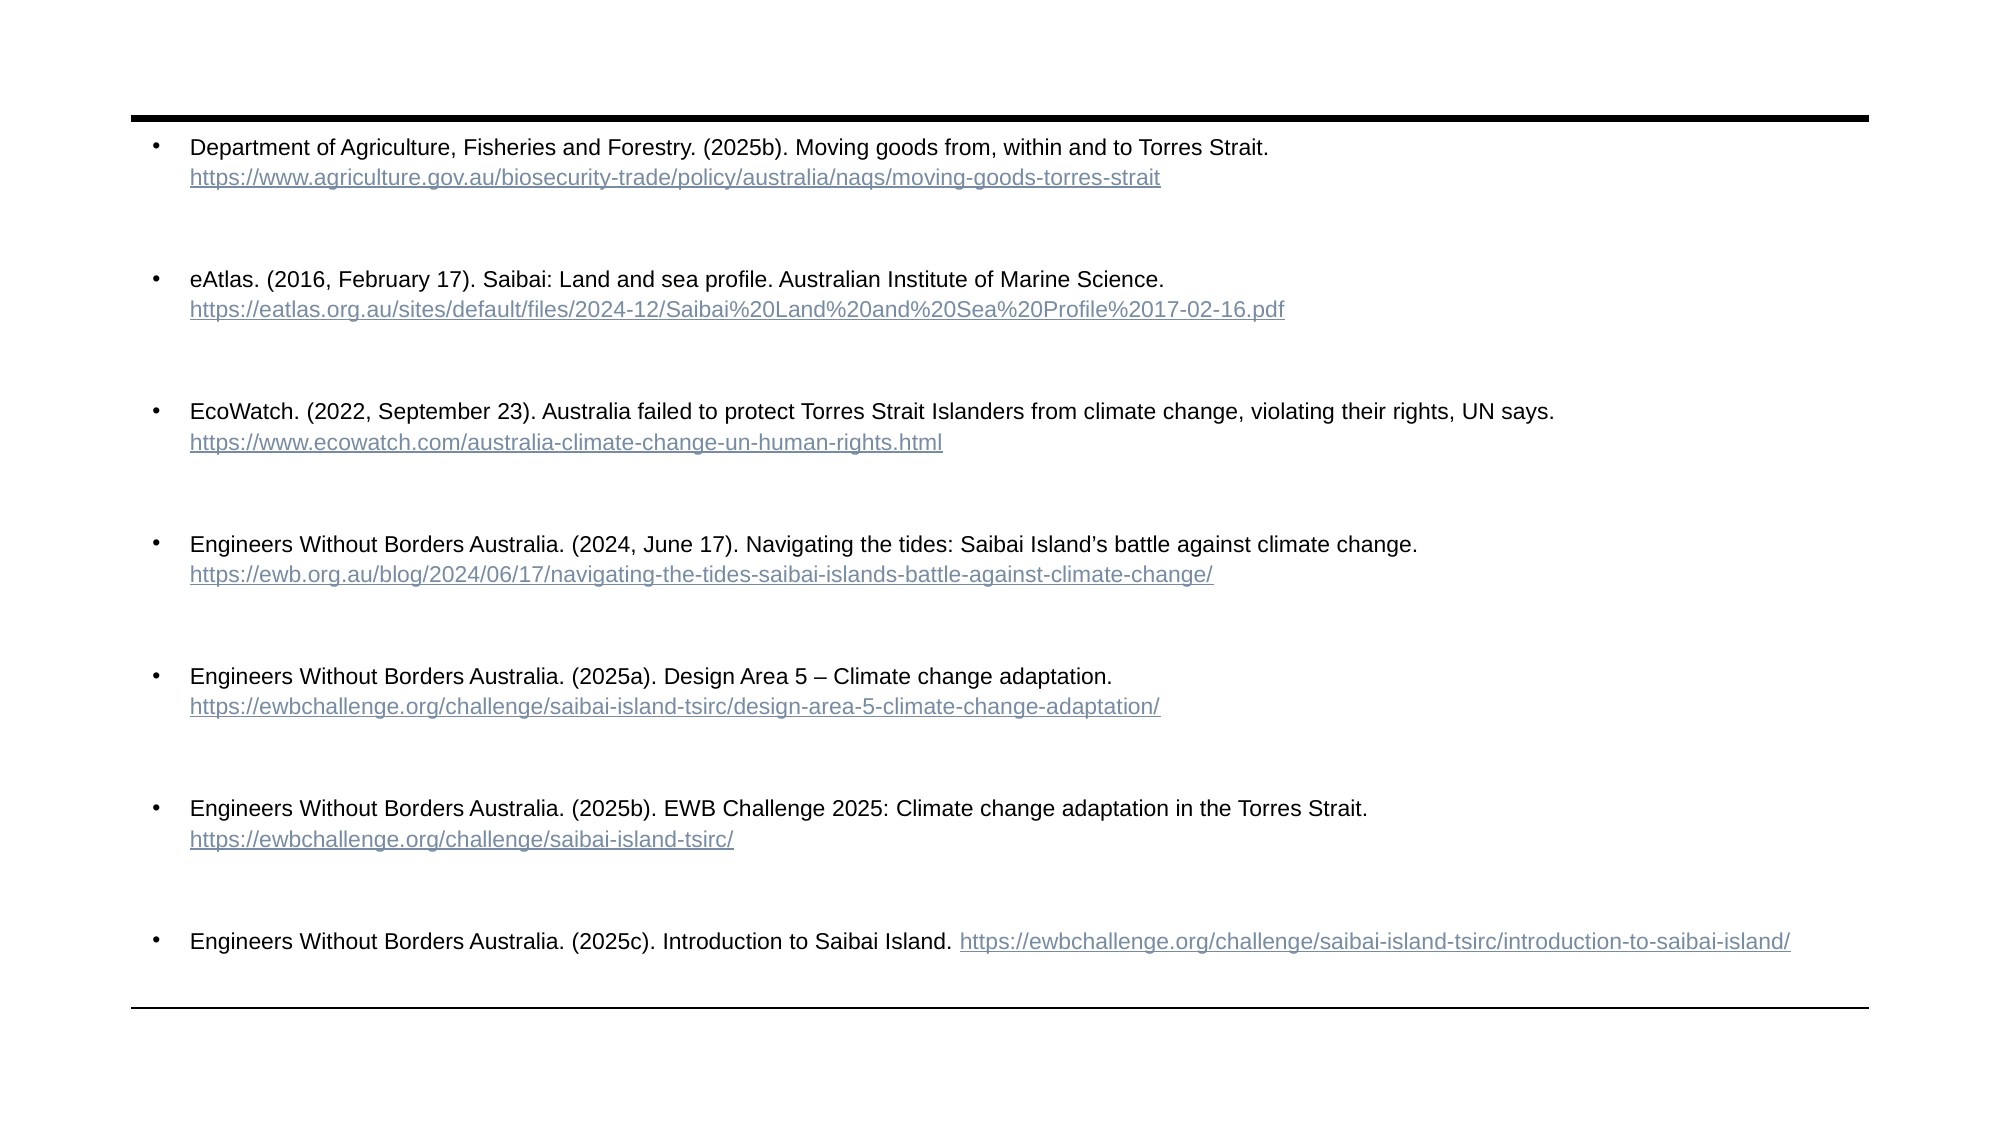

Department of Agriculture, Fisheries and Forestry. (2025b). Moving goods from, within and to Torres Strait. https://www.agriculture.gov.au/biosecurity-trade/policy/australia/naqs/moving-goods-torres-strait

eAtlas. (2016, February 17). Saibai: Land and sea profile. Australian Institute of Marine Science. https://eatlas.org.au/sites/default/files/2024-12/Saibai%20Land%20and%20Sea%20Profile%2017-02-16.pdf

EcoWatch. (2022, September 23). Australia failed to protect Torres Strait Islanders from climate change, violating their rights, UN says. https://www.ecowatch.com/australia-climate-change-un-human-rights.html

Engineers Without Borders Australia. (2024, June 17). Navigating the tides: Saibai Island’s battle against climate change. https://ewb.org.au/blog/2024/06/17/navigating-the-tides-saibai-islands-battle-against-climate-change/

Engineers Without Borders Australia. (2025a). Design Area 5 – Climate change adaptation. https://ewbchallenge.org/challenge/saibai-island-tsirc/design-area-5-climate-change-adaptation/

Engineers Without Borders Australia. (2025b). EWB Challenge 2025: Climate change adaptation in the Torres Strait. https://ewbchallenge.org/challenge/saibai-island-tsirc/

Engineers Without Borders Australia. (2025c). Introduction to Saibai Island. https://ewbchallenge.org/challenge/saibai-island-tsirc/introduction-to-saibai-island/